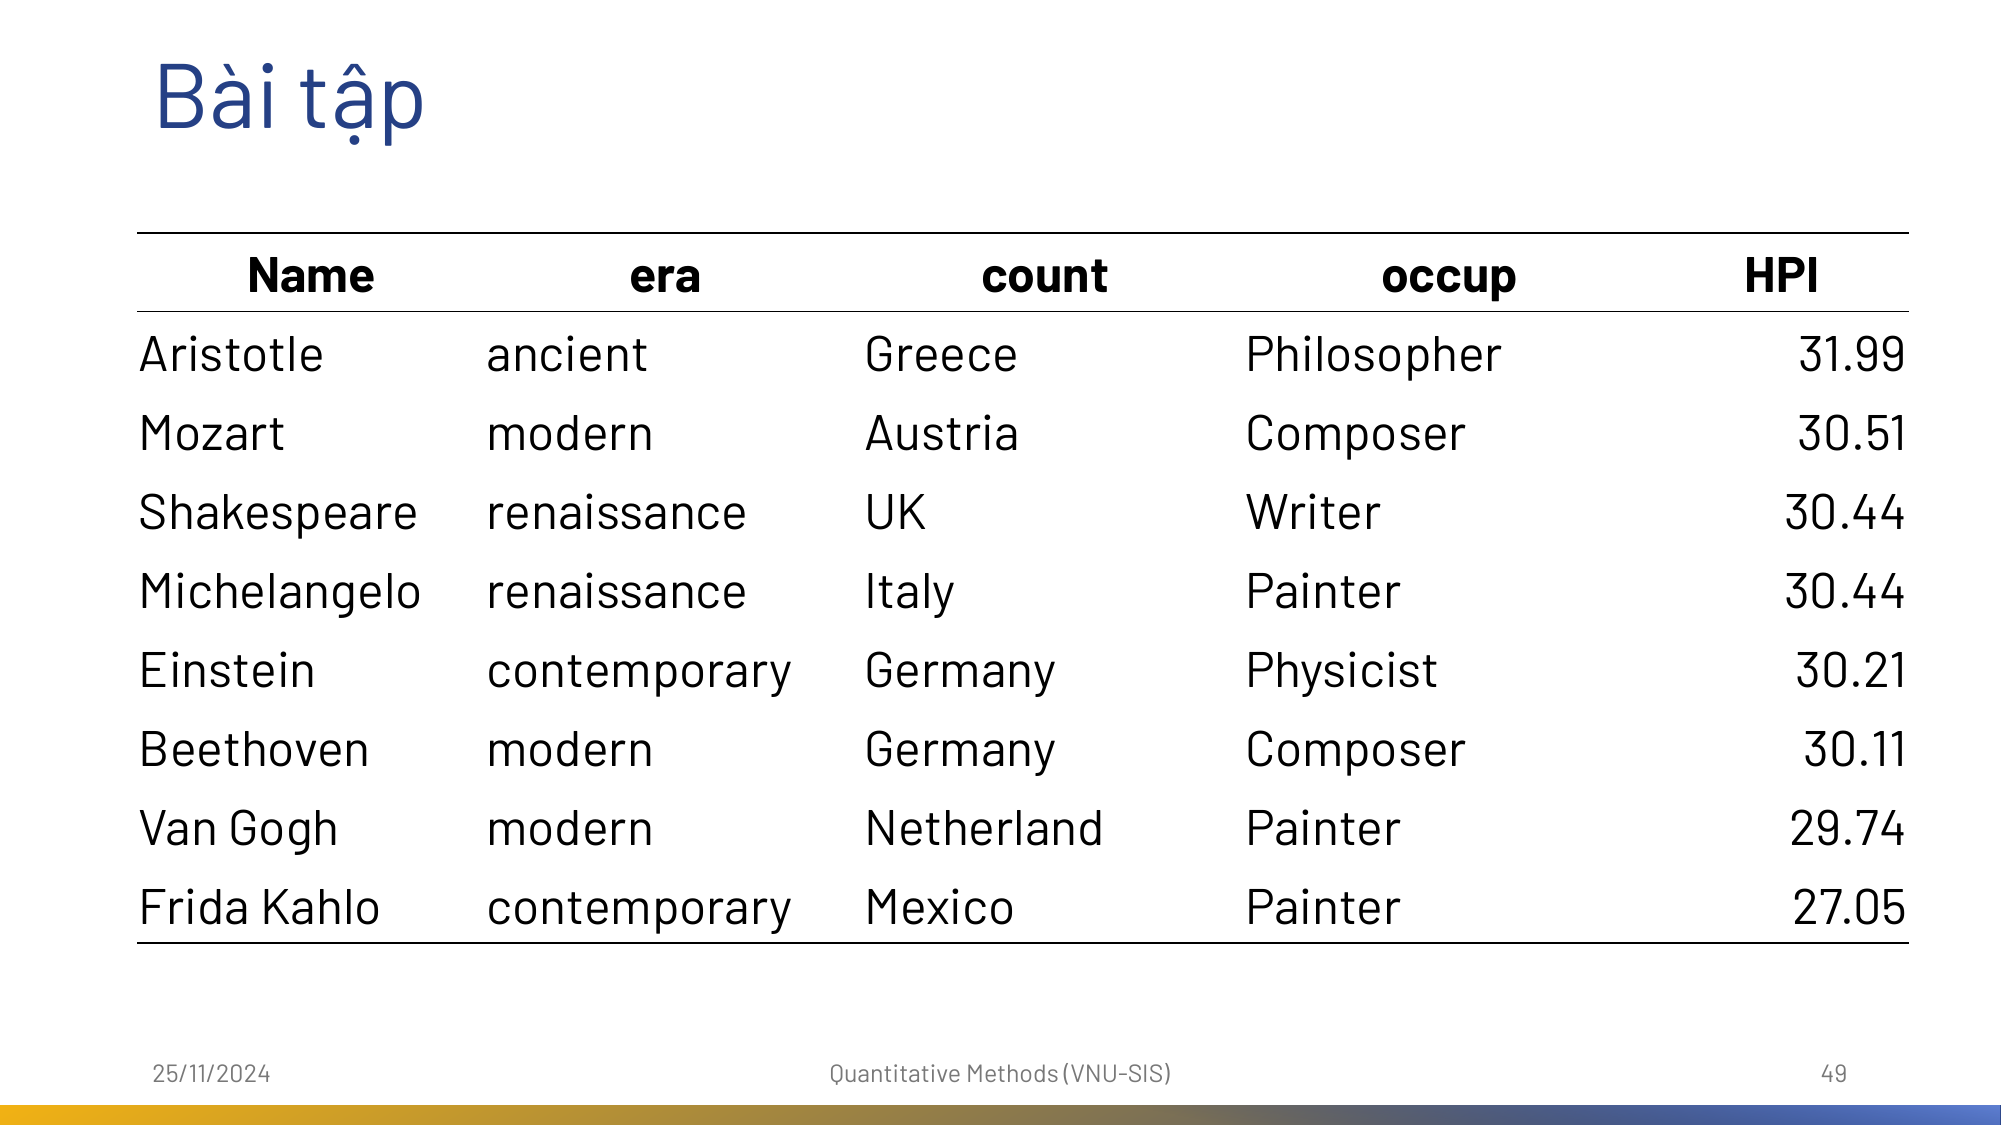

# Bài tập
| Name | era | count | occup | HPI |
| --- | --- | --- | --- | --- |
| Aristotle | ancient | Greece | Philosopher | 31.99 |
| Mozart | modern | Austria | Composer | 30.51 |
| Shakespeare | renaissance | UK | Writer | 30.44 |
| Michelangelo | renaissance | Italy | Painter | 30.44 |
| Einstein | contemporary | Germany | Physicist | 30.21 |
| Beethoven | modern | Germany | Composer | 30.11 |
| Van Gogh | modern | Netherland | Painter | 29.74 |
| Frida Kahlo | contemporary | Mexico | Painter | 27.05 |
25/11/2024
Quantitative Methods (VNU-SIS)
49